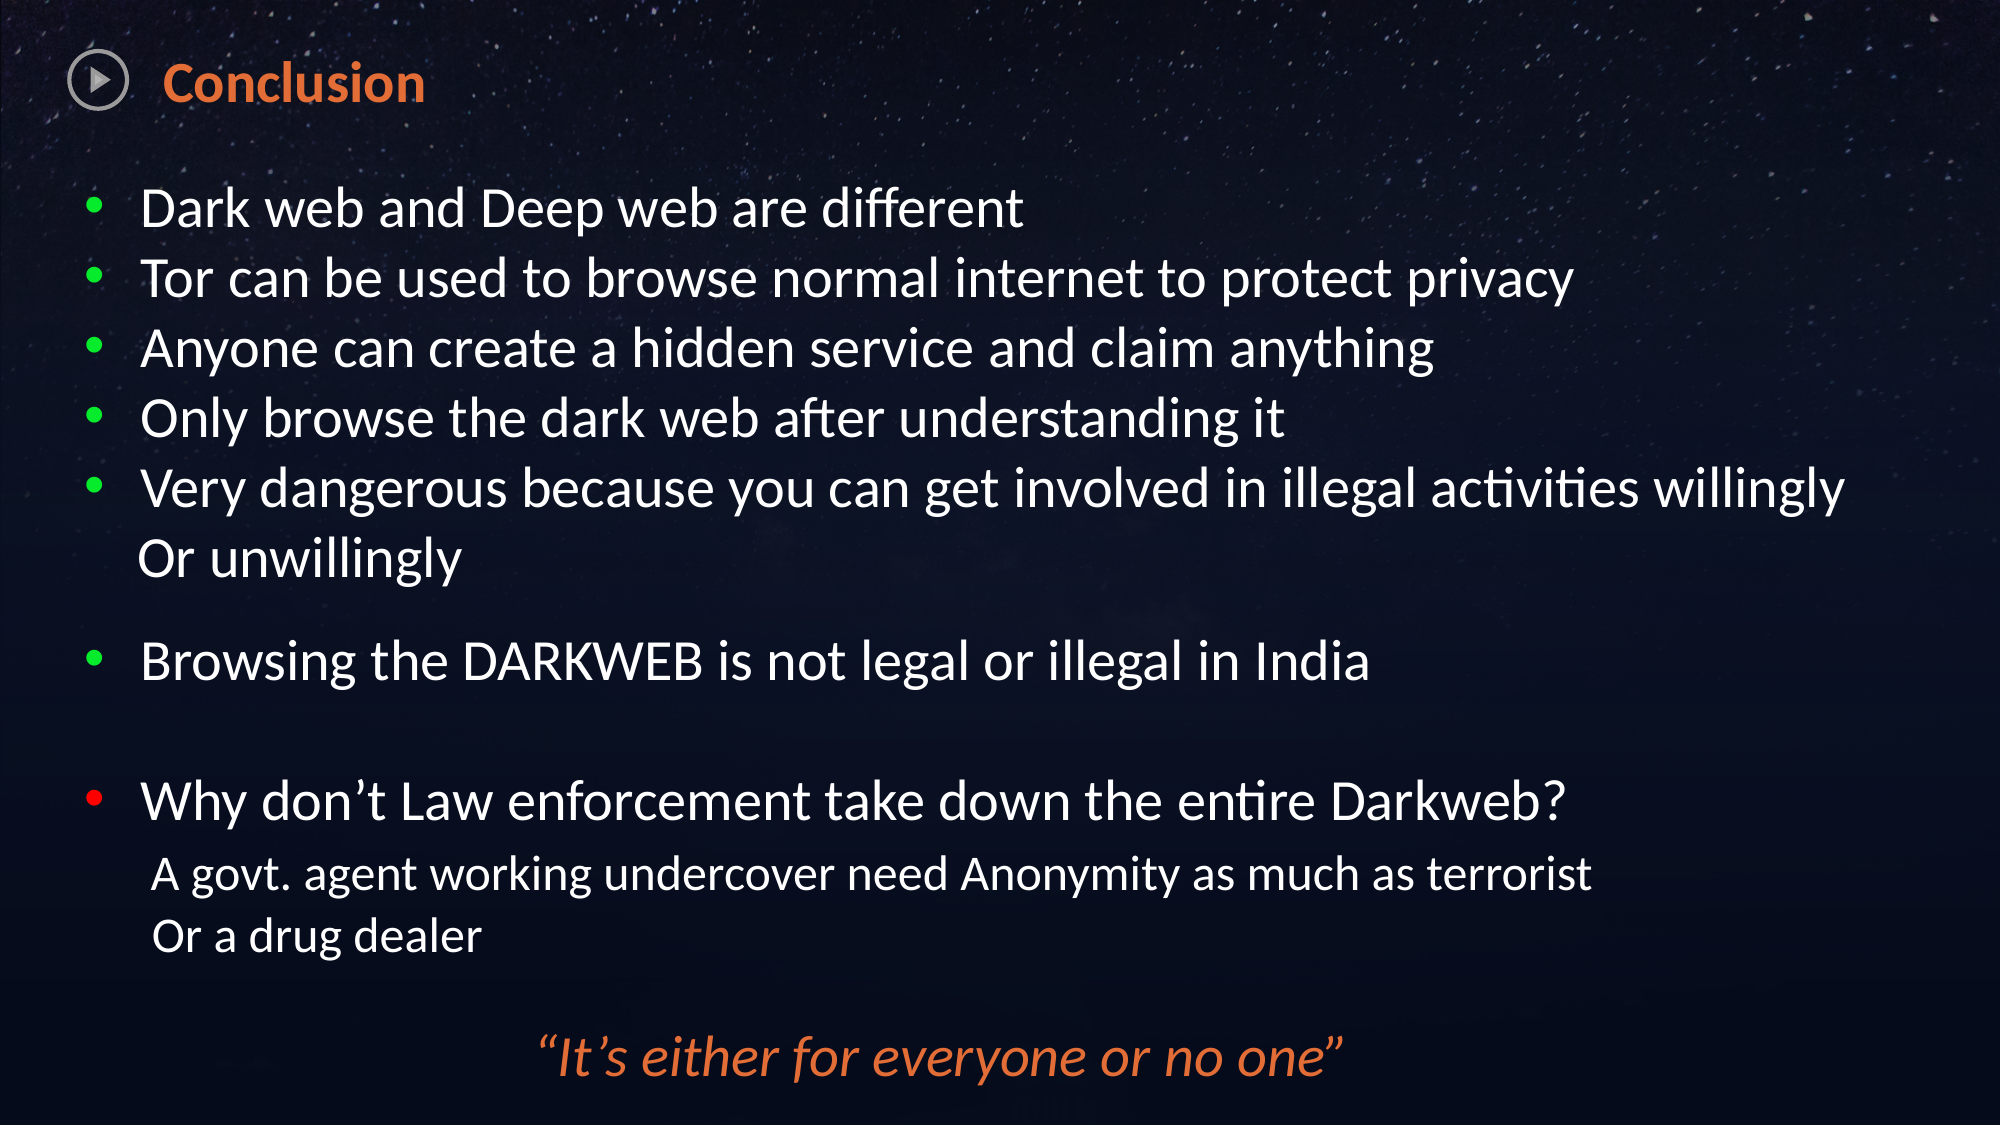

Conclusion

Dark web and Deep web are different
Tor can be used to browse normal internet to protect privacy
Anyone can create a hidden service and claim anything
Only browse the dark web after understanding it
Very dangerous because you can get involved in illegal activities willingly
    Or unwillingly

Browsing the DARKWEB is not legal or illegal in India

Why don’t Law enforcement take down the entire Darkweb?
     A govt. agent working undercover need Anonymity as much as terrorist
      Or a drug dealer
“It’s either for everyone or no one”